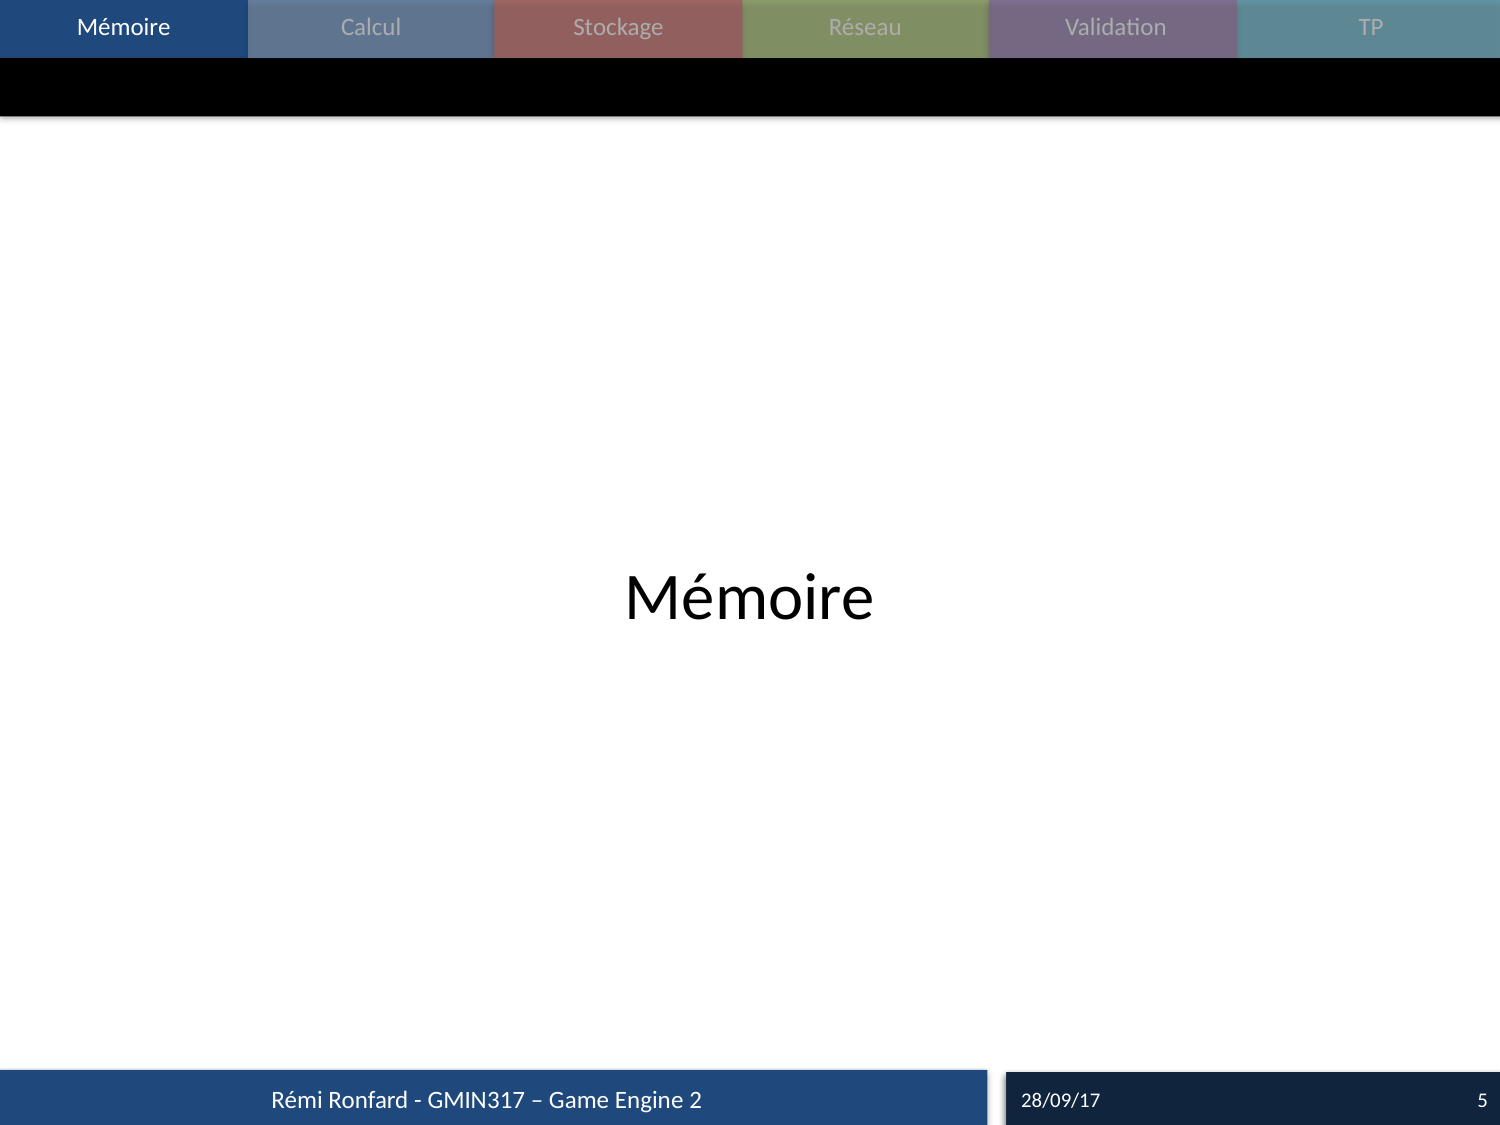

#
Mémoire
Rémi Ronfard - GMIN317 – Game Engine 2
28/09/17
5